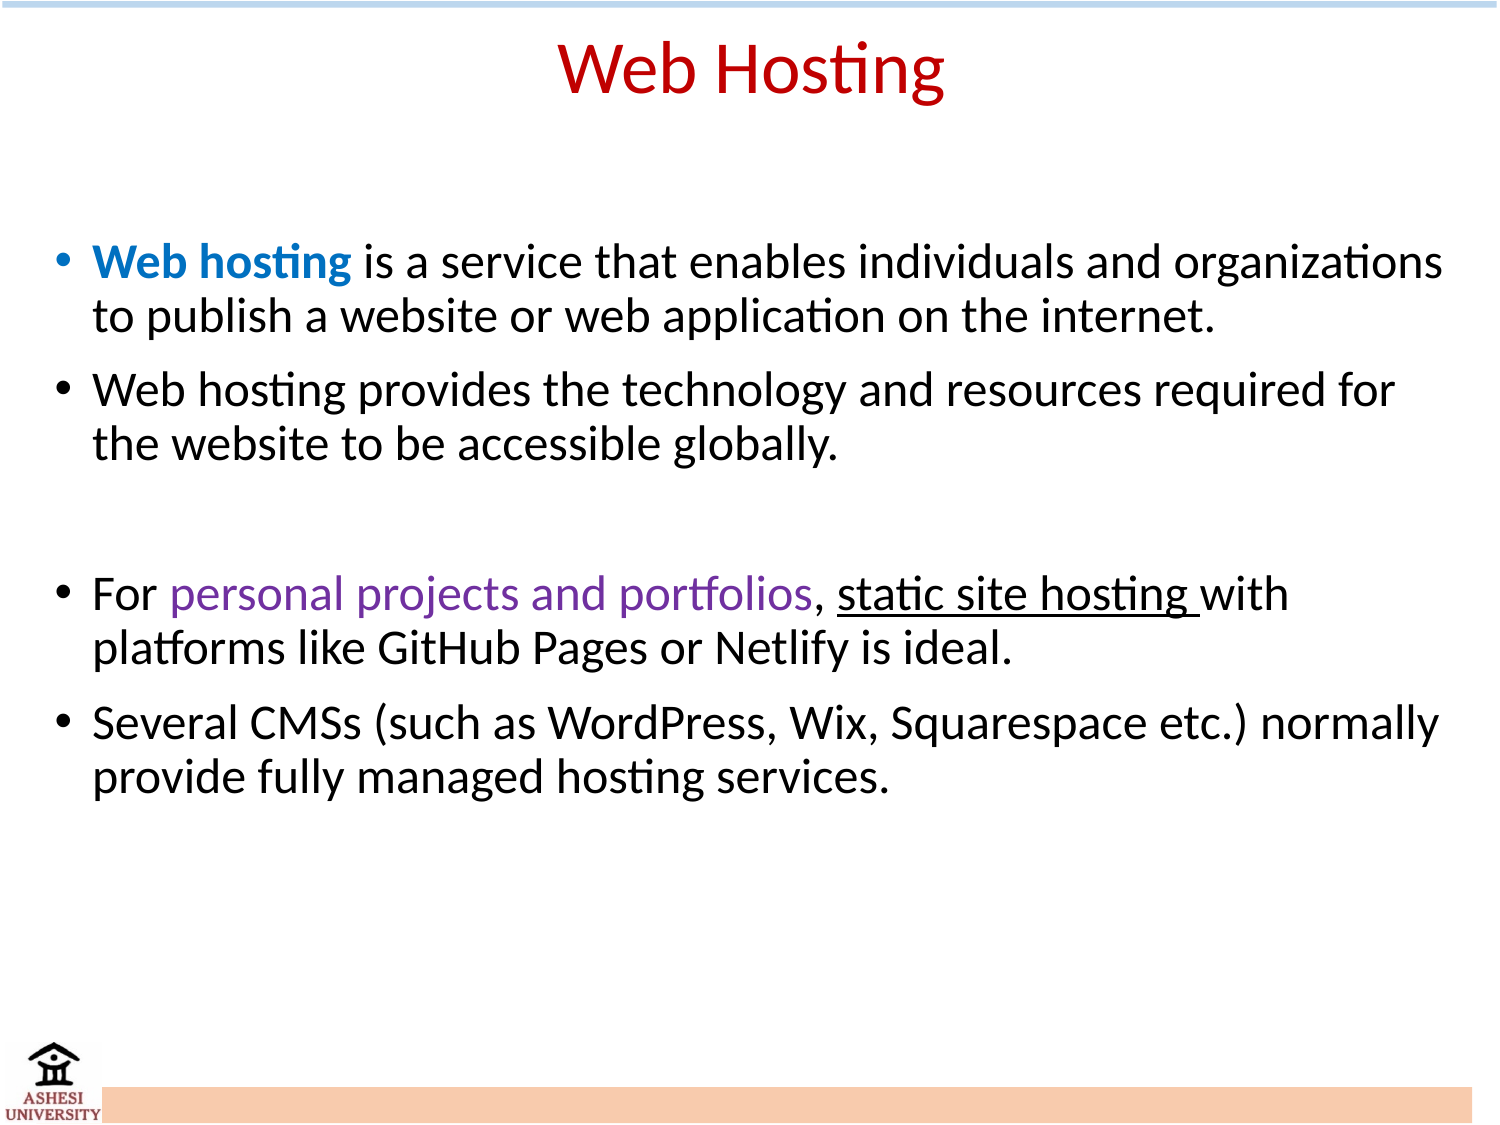

# Web Hosting
Web hosting is a service that enables individuals and organizations to publish a website or web application on the internet.
Web hosting provides the technology and resources required for the website to be accessible globally.

For personal projects and portfolios, static site hosting with platforms like GitHub Pages or Netlify is ideal.
Several CMSs (such as WordPress, Wix, Squarespace etc.) normally provide fully managed hosting services.